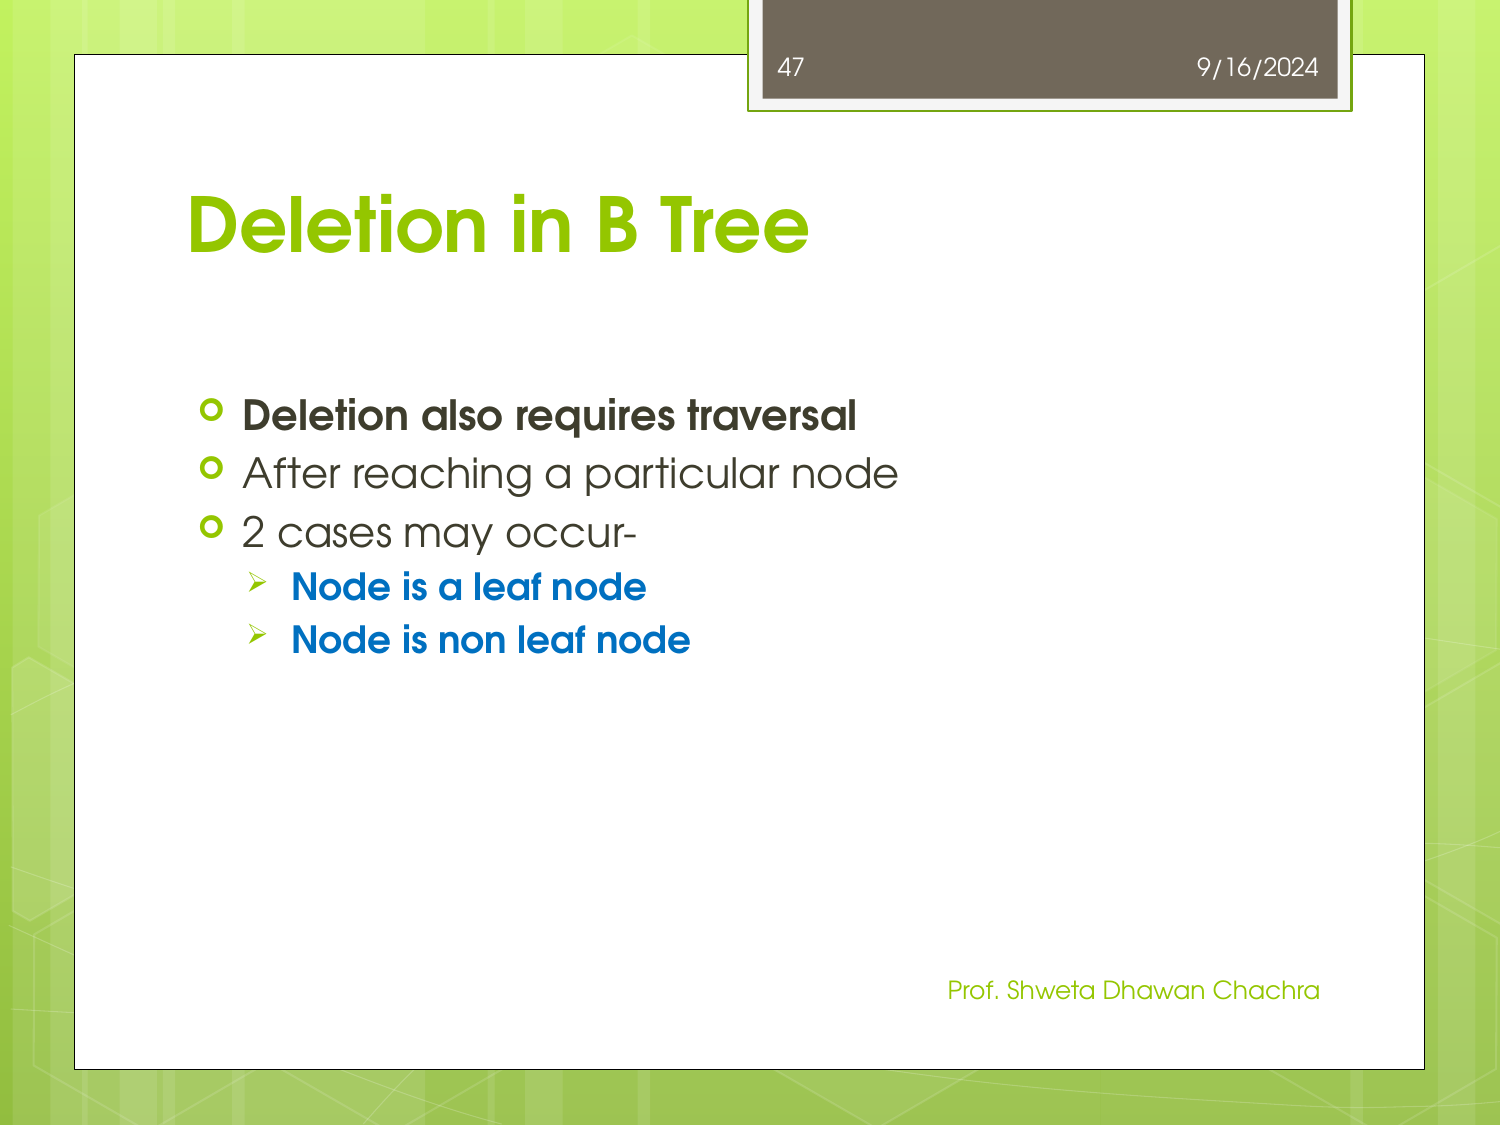

47
9/16/2024
# Deletion in B Tree
Deletion also requires traversal
After reaching a particular node
2 cases may occur-
Node is a leaf node
Node is non leaf node
Prof. Shweta Dhawan Chachra